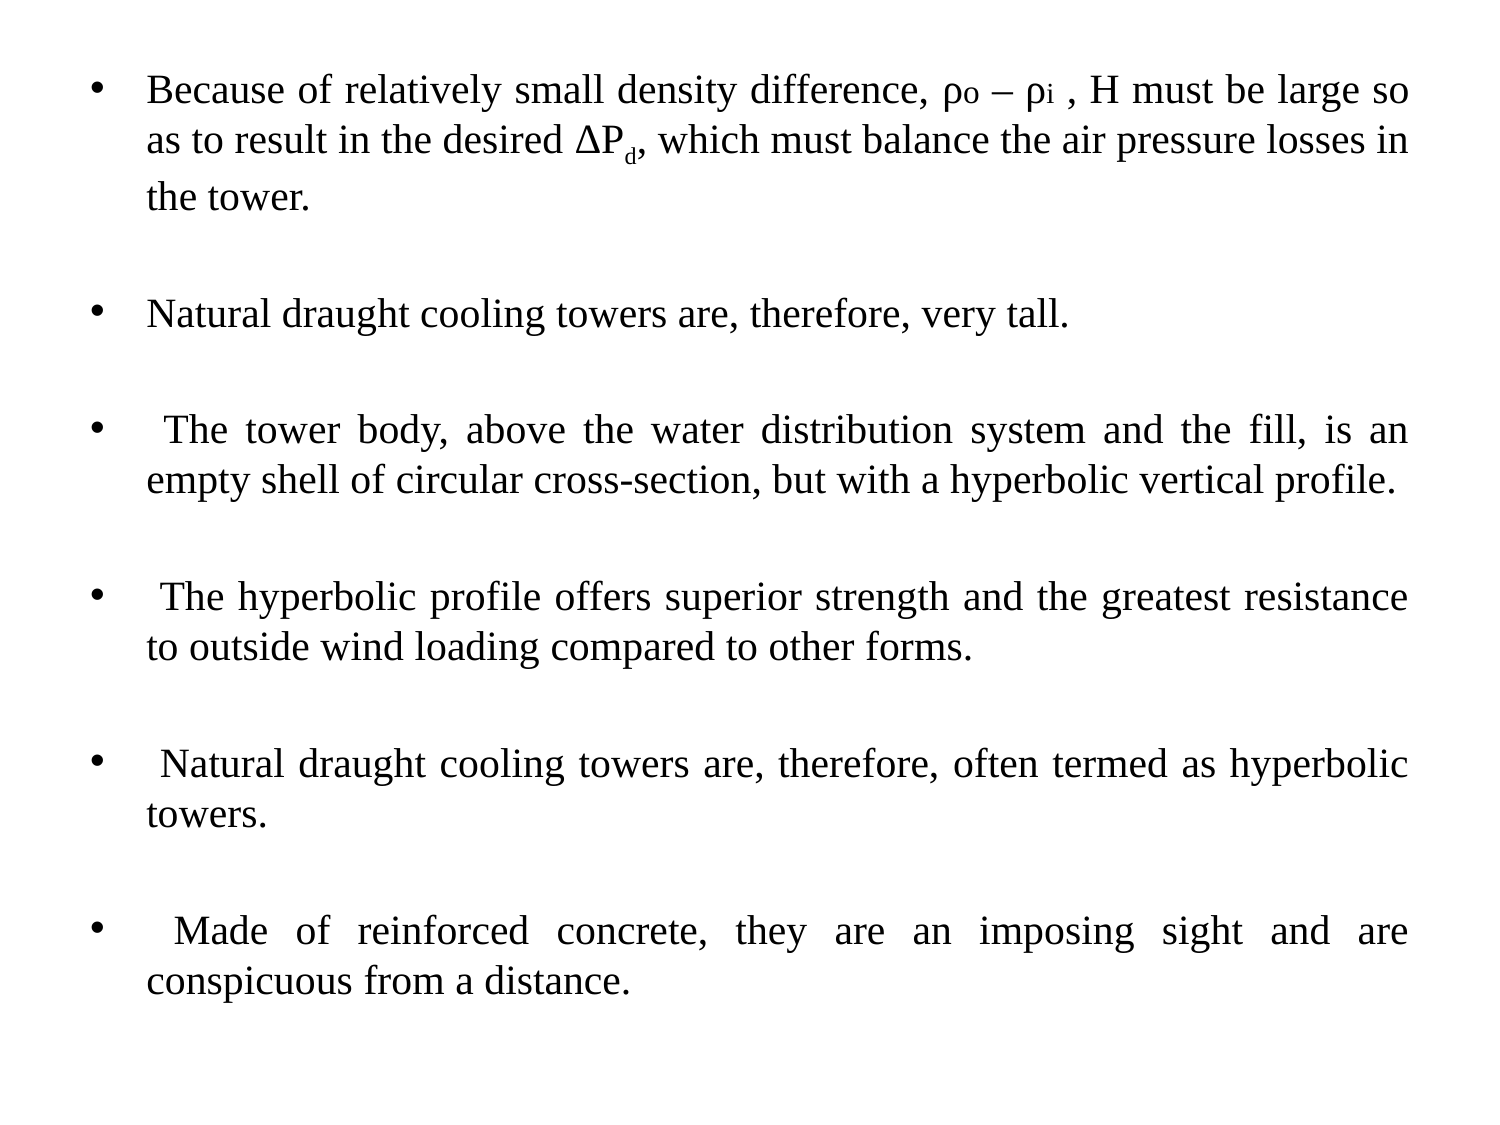

Because of relatively small density difference, ρo – ρi , H must be large so as to result in the desired ΔPd, which must balance the air pressure losses in the tower.

Natural draught cooling towers are, therefore, very tall.

 The tower body, above the water distribution system and the fill, is an empty shell of circular cross-section, but with a hyperbolic vertical profile.

 The hyperbolic profile offers superior strength and the greatest resistance to outside wind loading compared to other forms.

 Natural draught cooling towers are, therefore, often termed as hyperbolic towers.

 Made of reinforced concrete, they are an imposing sight and are conspicuous from a distance.